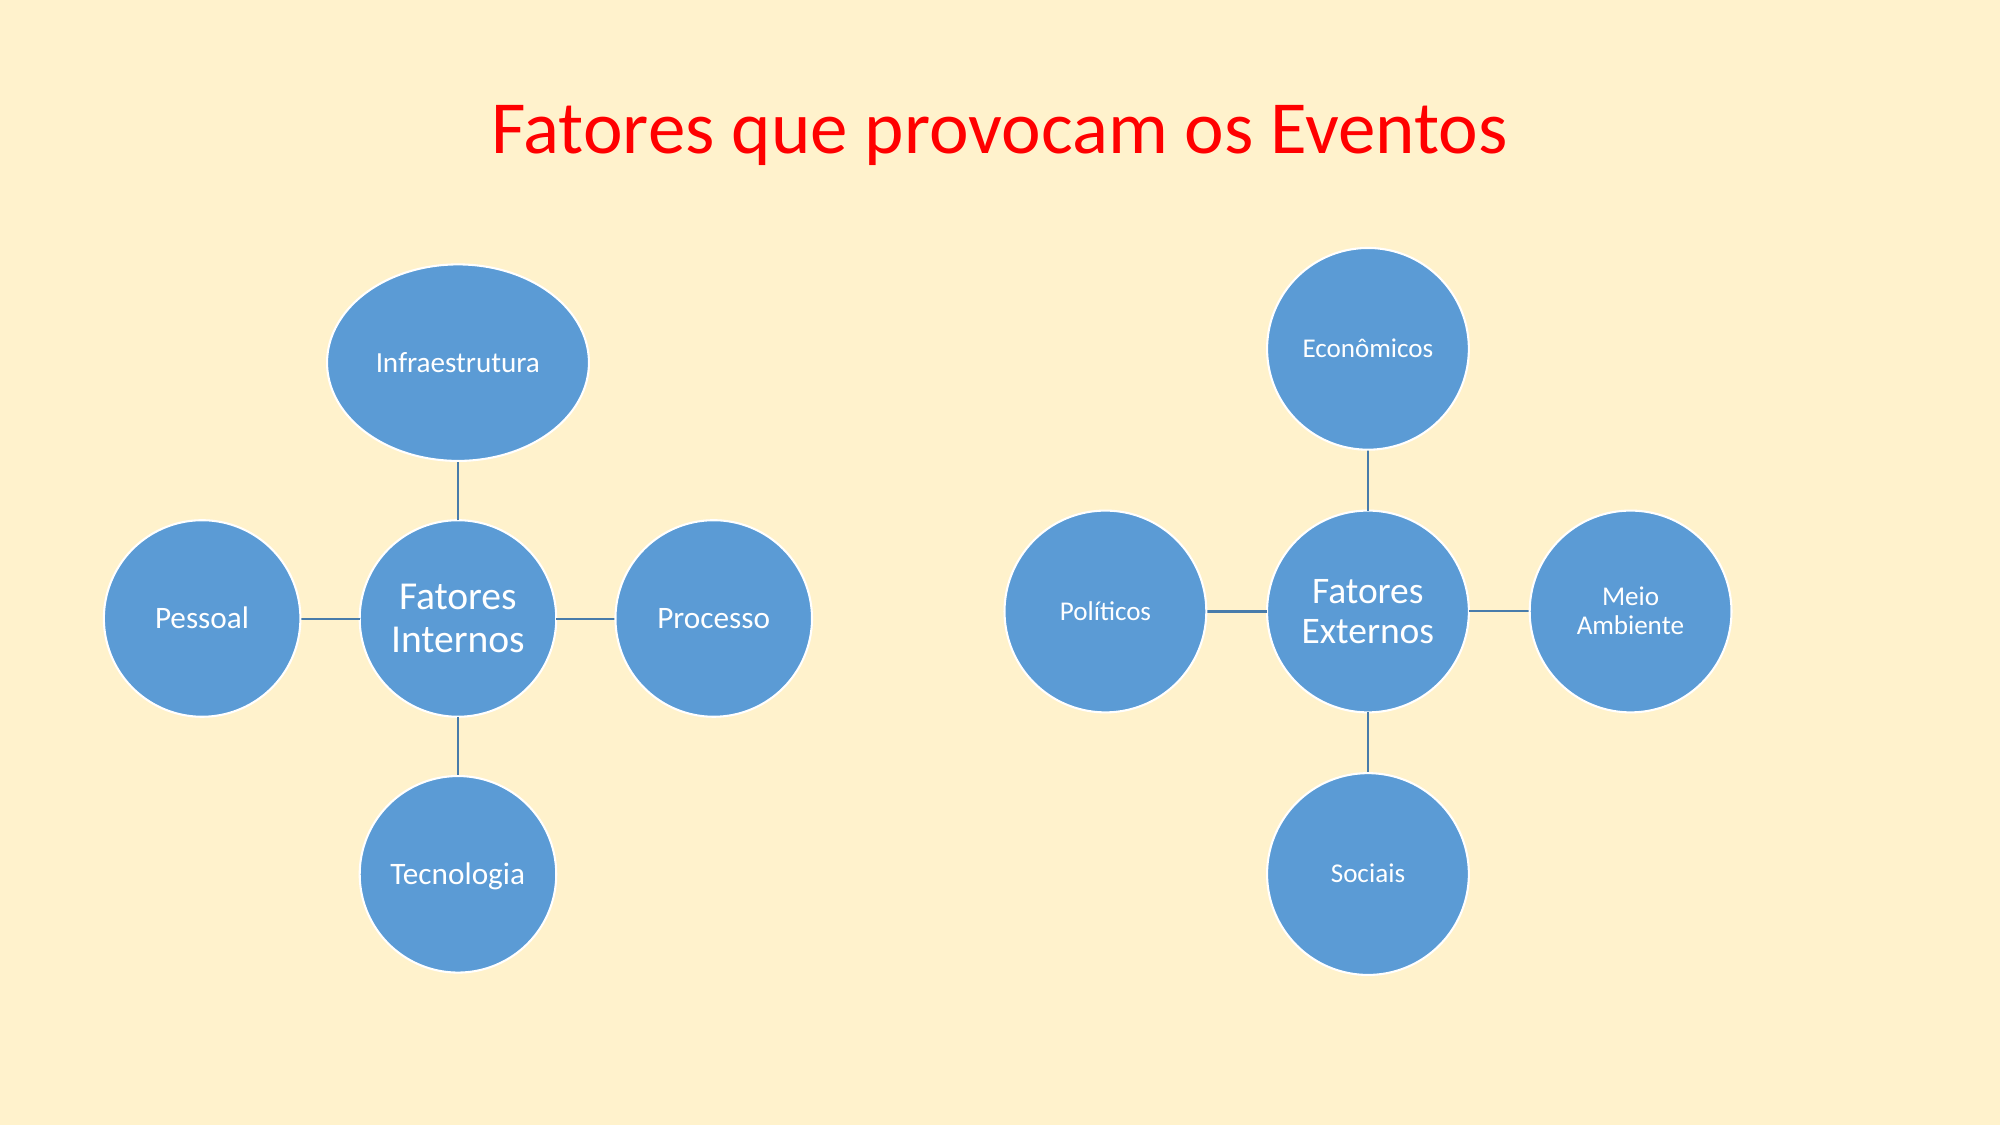

# Fatores que provocam os Eventos
Fatores Externos

Econômicos

Meio Ambiente

Sociais

Políticos
Fatores Internos

Infraestrutura

Processo

Tecnologia

Pessoal